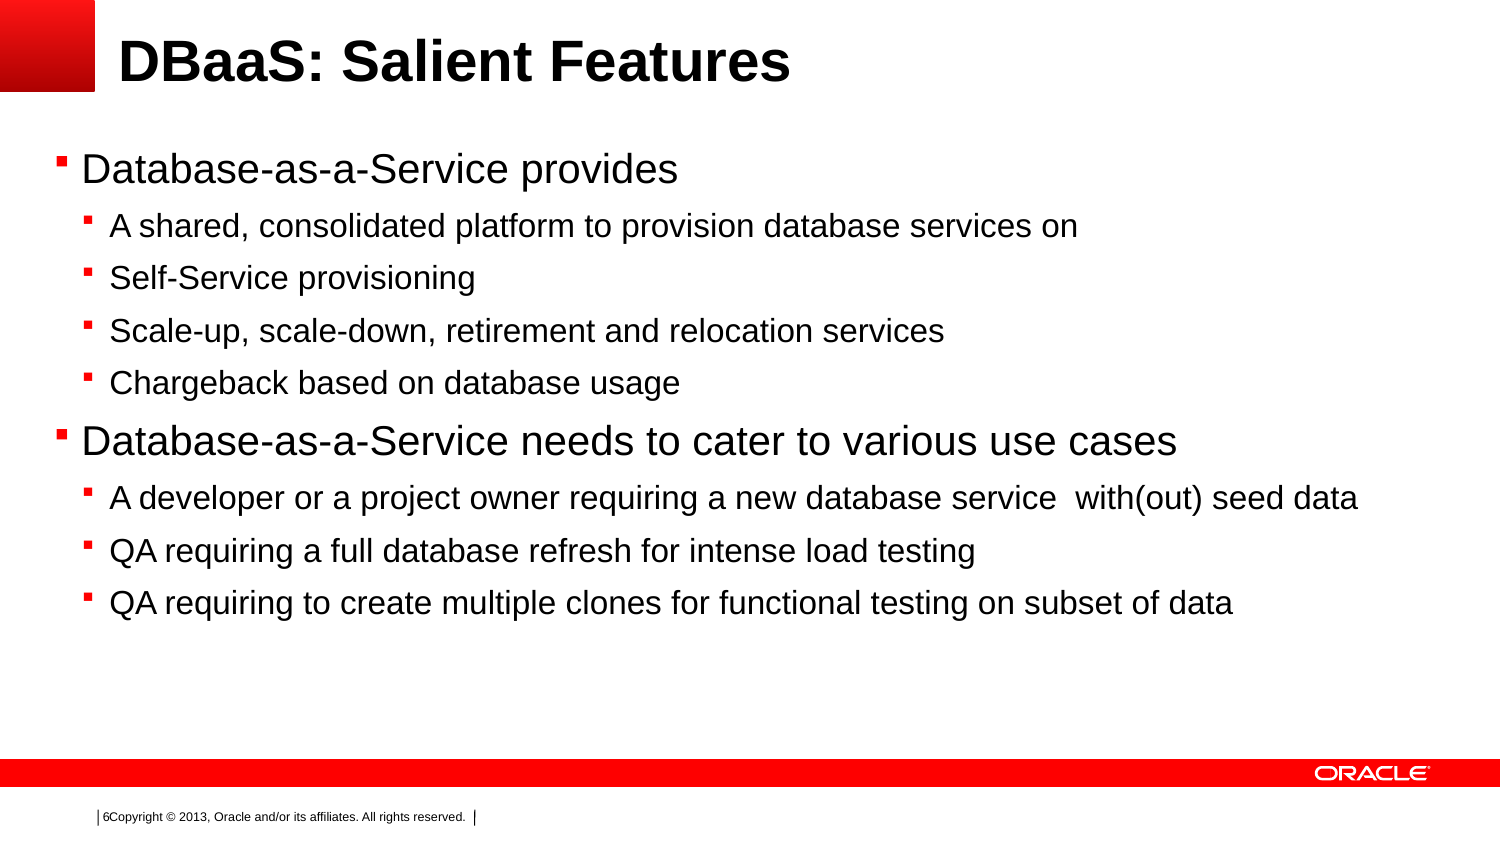

# DBaaS: Salient Features

Database-as-a-Service provides
A shared, consolidated platform to provision database services on
Self-Service provisioning
Scale-up, scale-down, retirement and relocation services
Chargeback based on database usage
Database-as-a-Service needs to cater to various use cases
A developer or a project owner requiring a new database service  with(out) seed data
QA requiring a full database refresh for intense load testing
QA requiring to create multiple clones for functional testing on subset of data